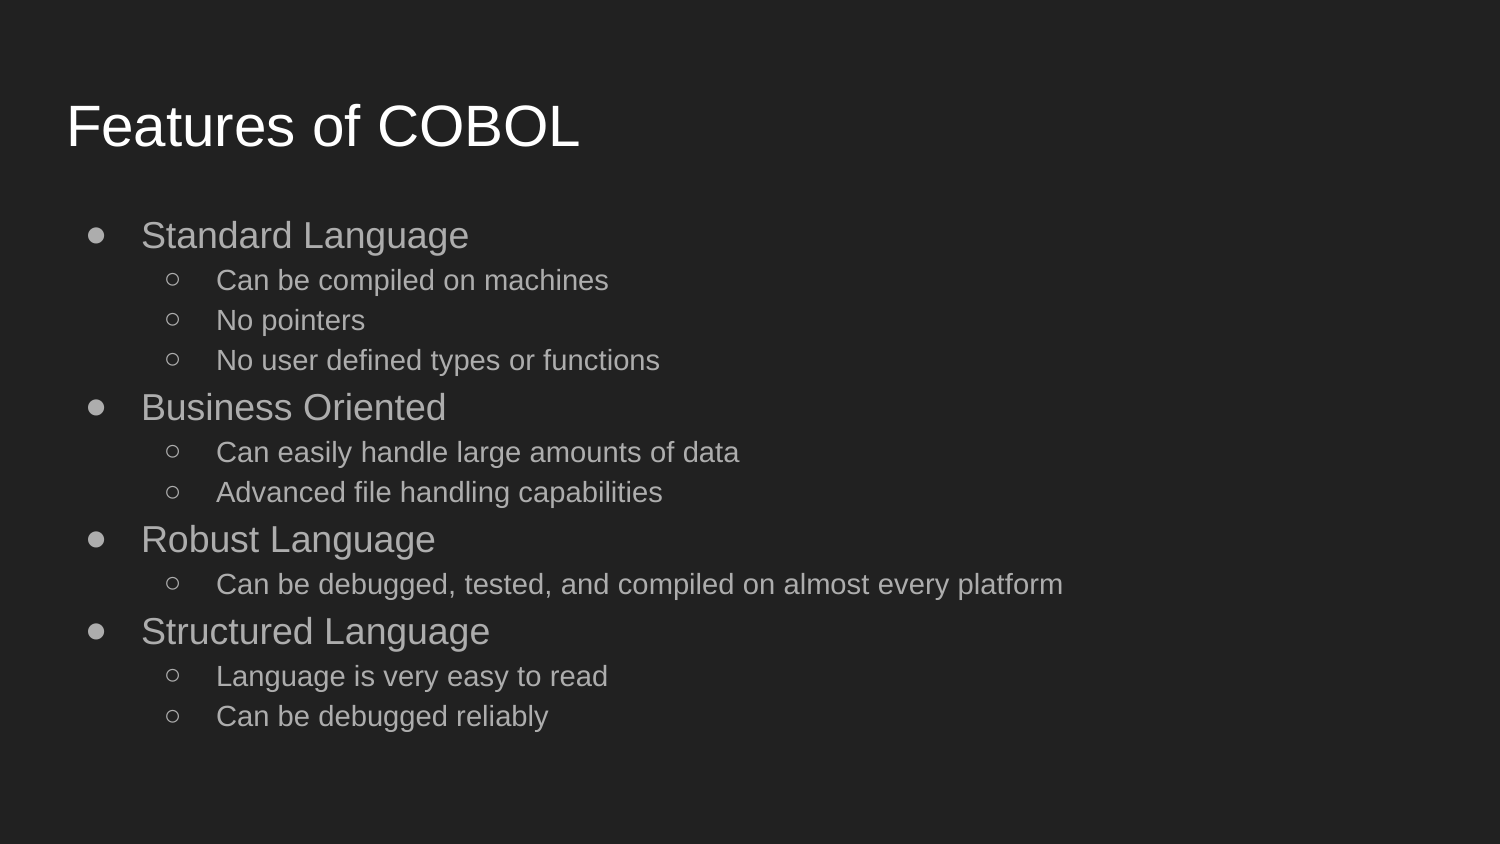

# Features of COBOL
Standard Language
Can be compiled on machines
No pointers
No user defined types or functions
Business Oriented
Can easily handle large amounts of data
Advanced file handling capabilities
Robust Language
Can be debugged, tested, and compiled on almost every platform
Structured Language
Language is very easy to read
Can be debugged reliably